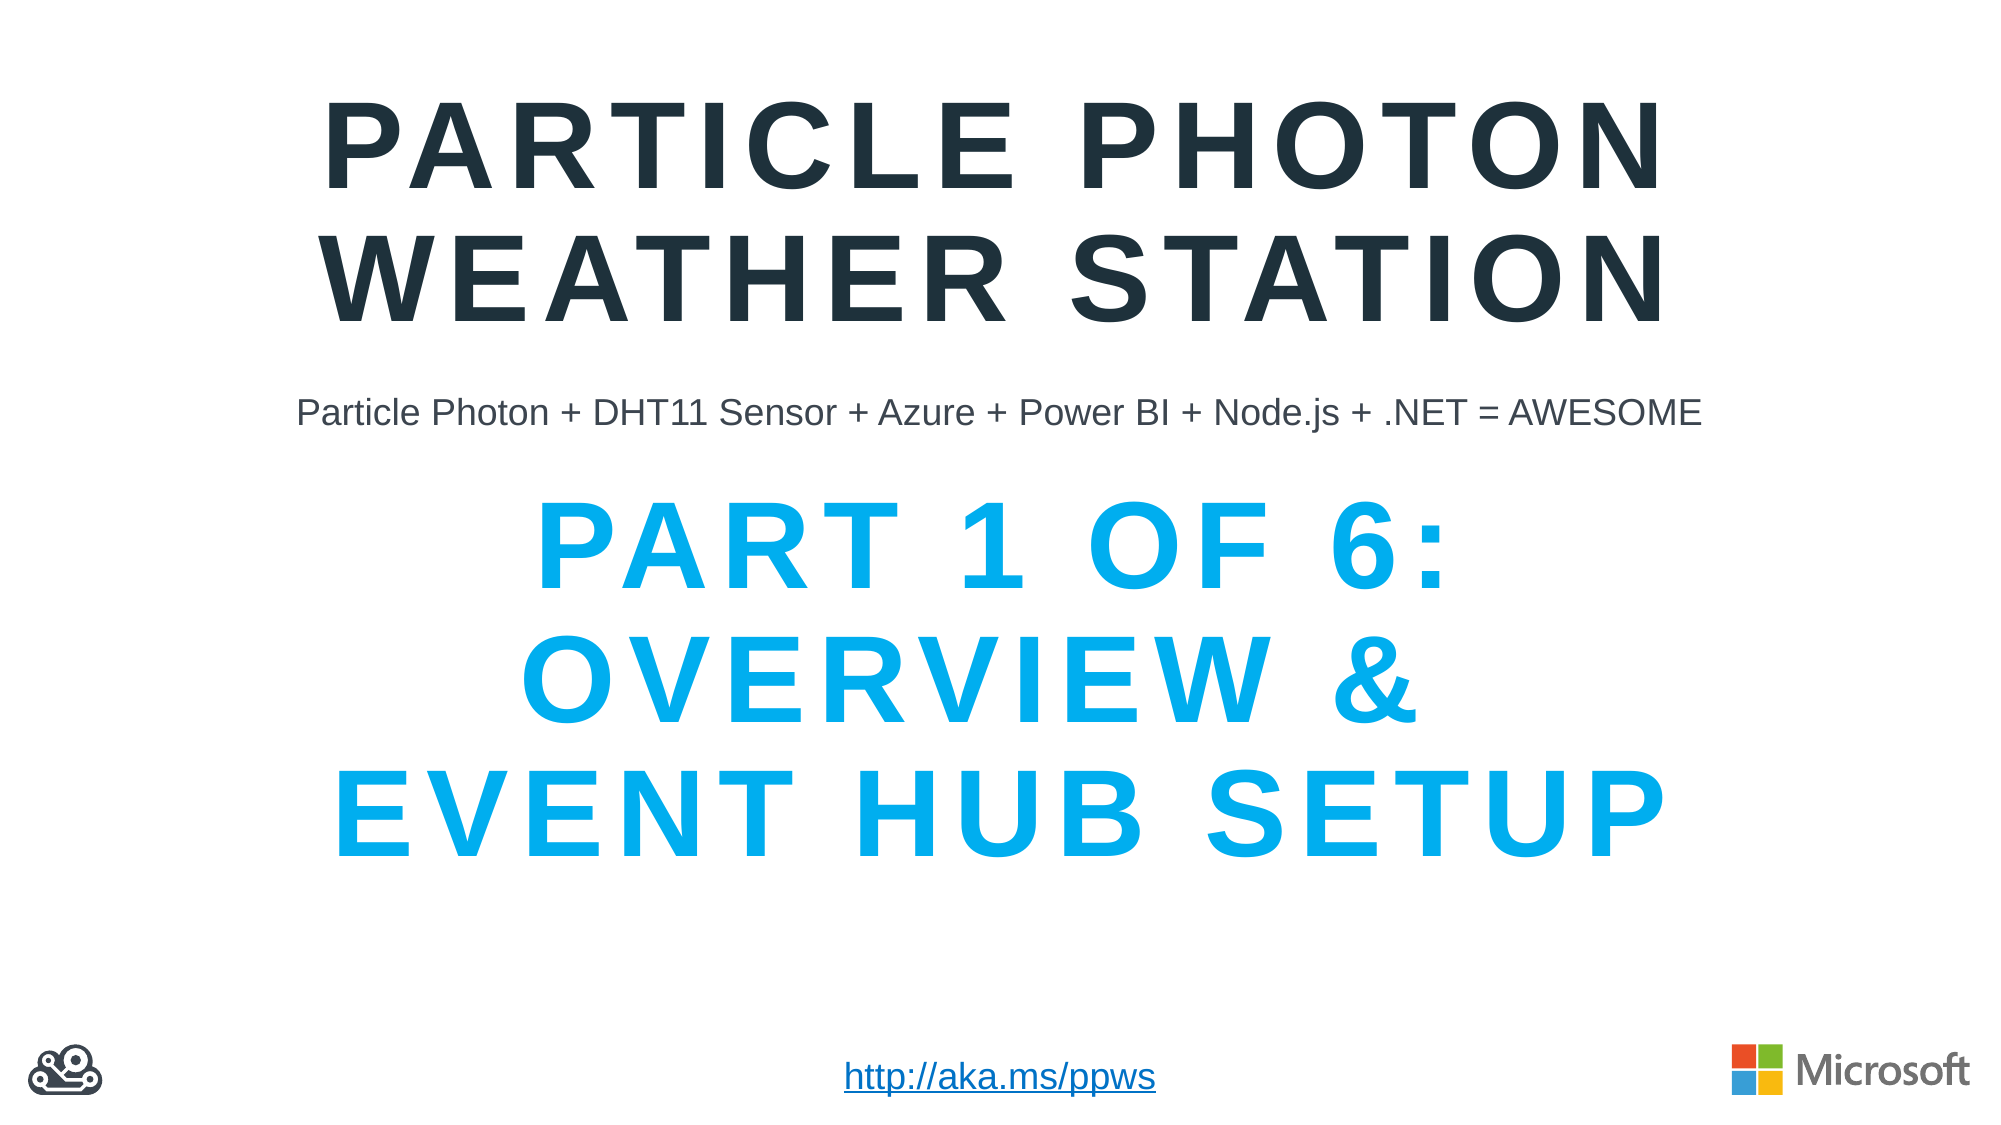

# Particle photon weather station Part 1 of 6: Overview & Event Hub Setup
Particle Photon + DHT11 Sensor + Azure + Power BI + Node.js + .NET = AWESOME